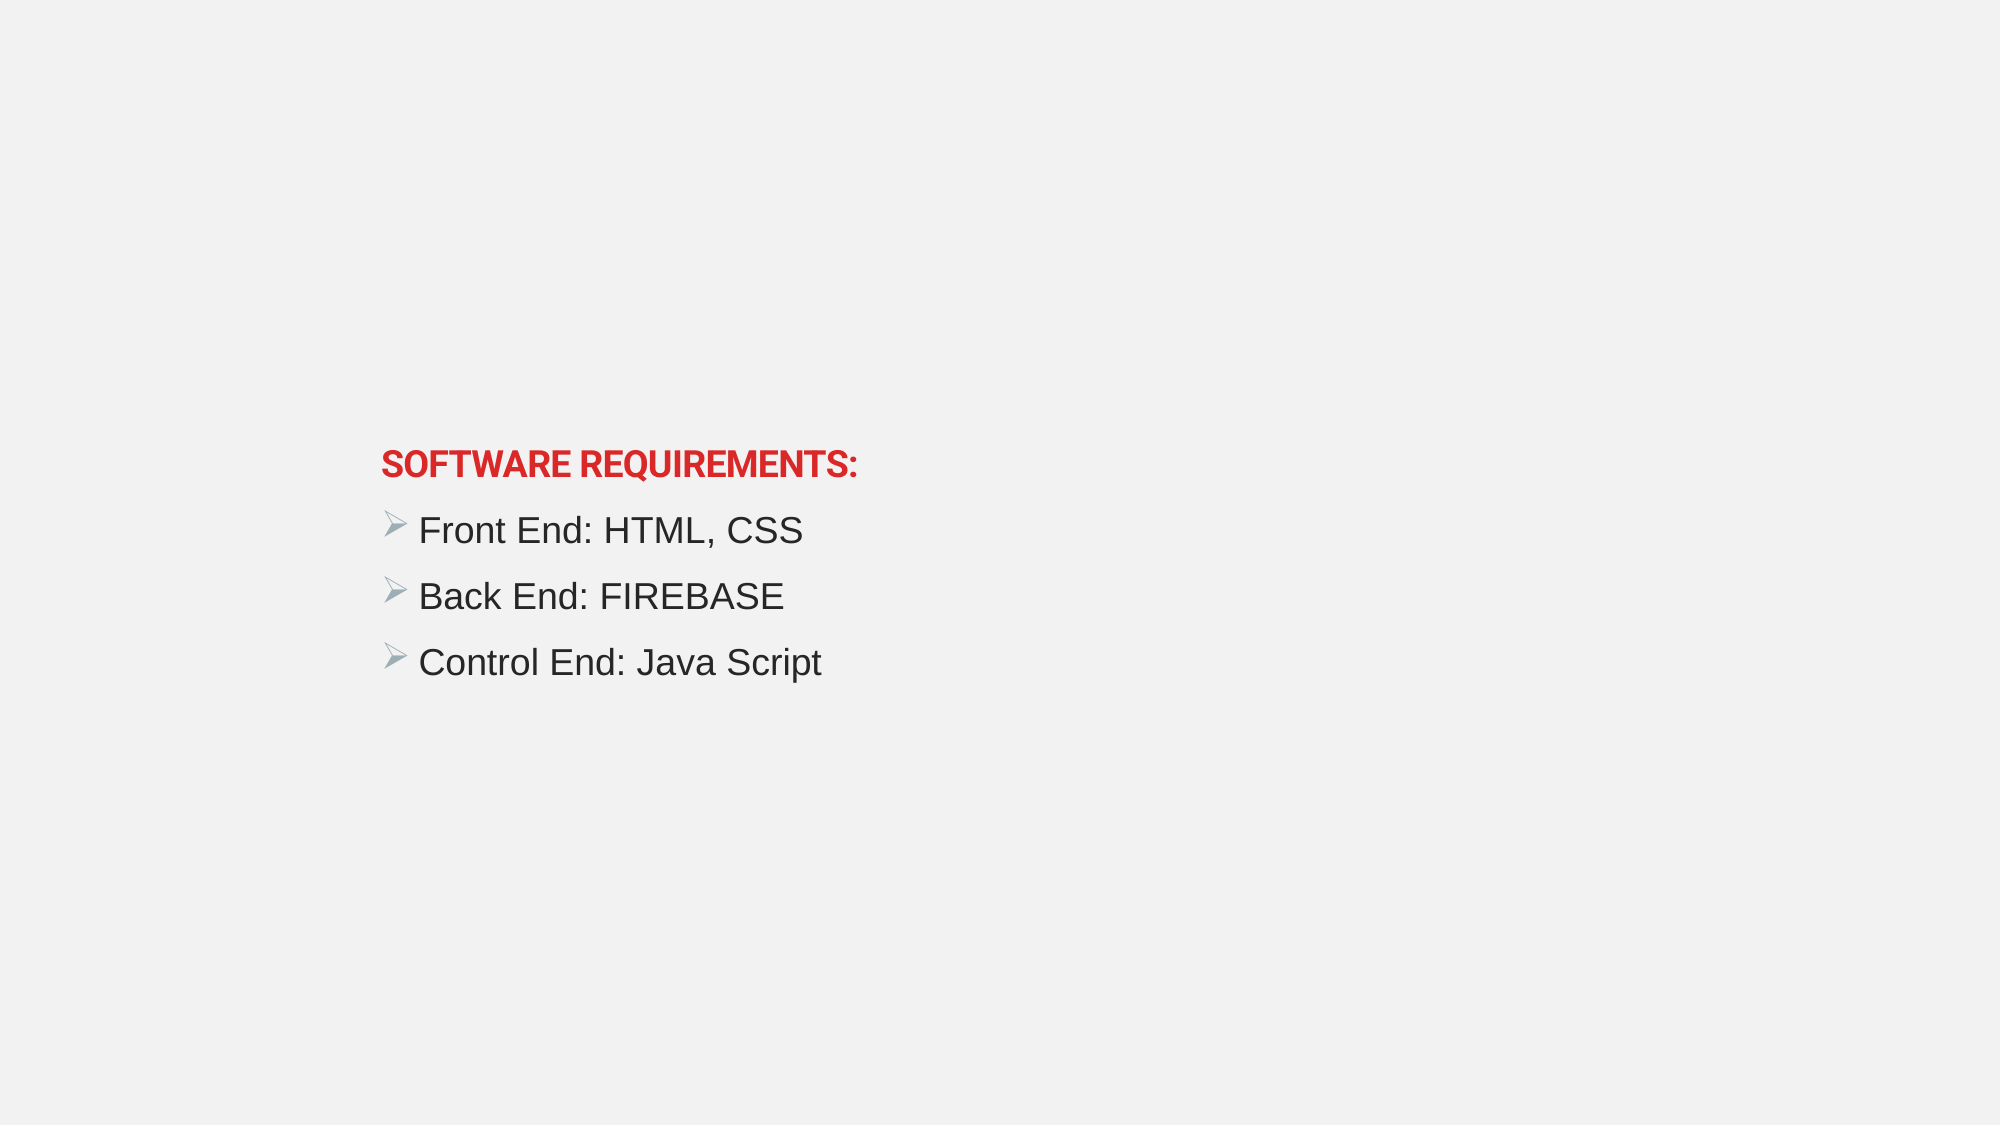

SOFTWARE REQUIREMENTS:
Front End: HTML, CSS
Back End: FIREBASE
Control End: Java Script